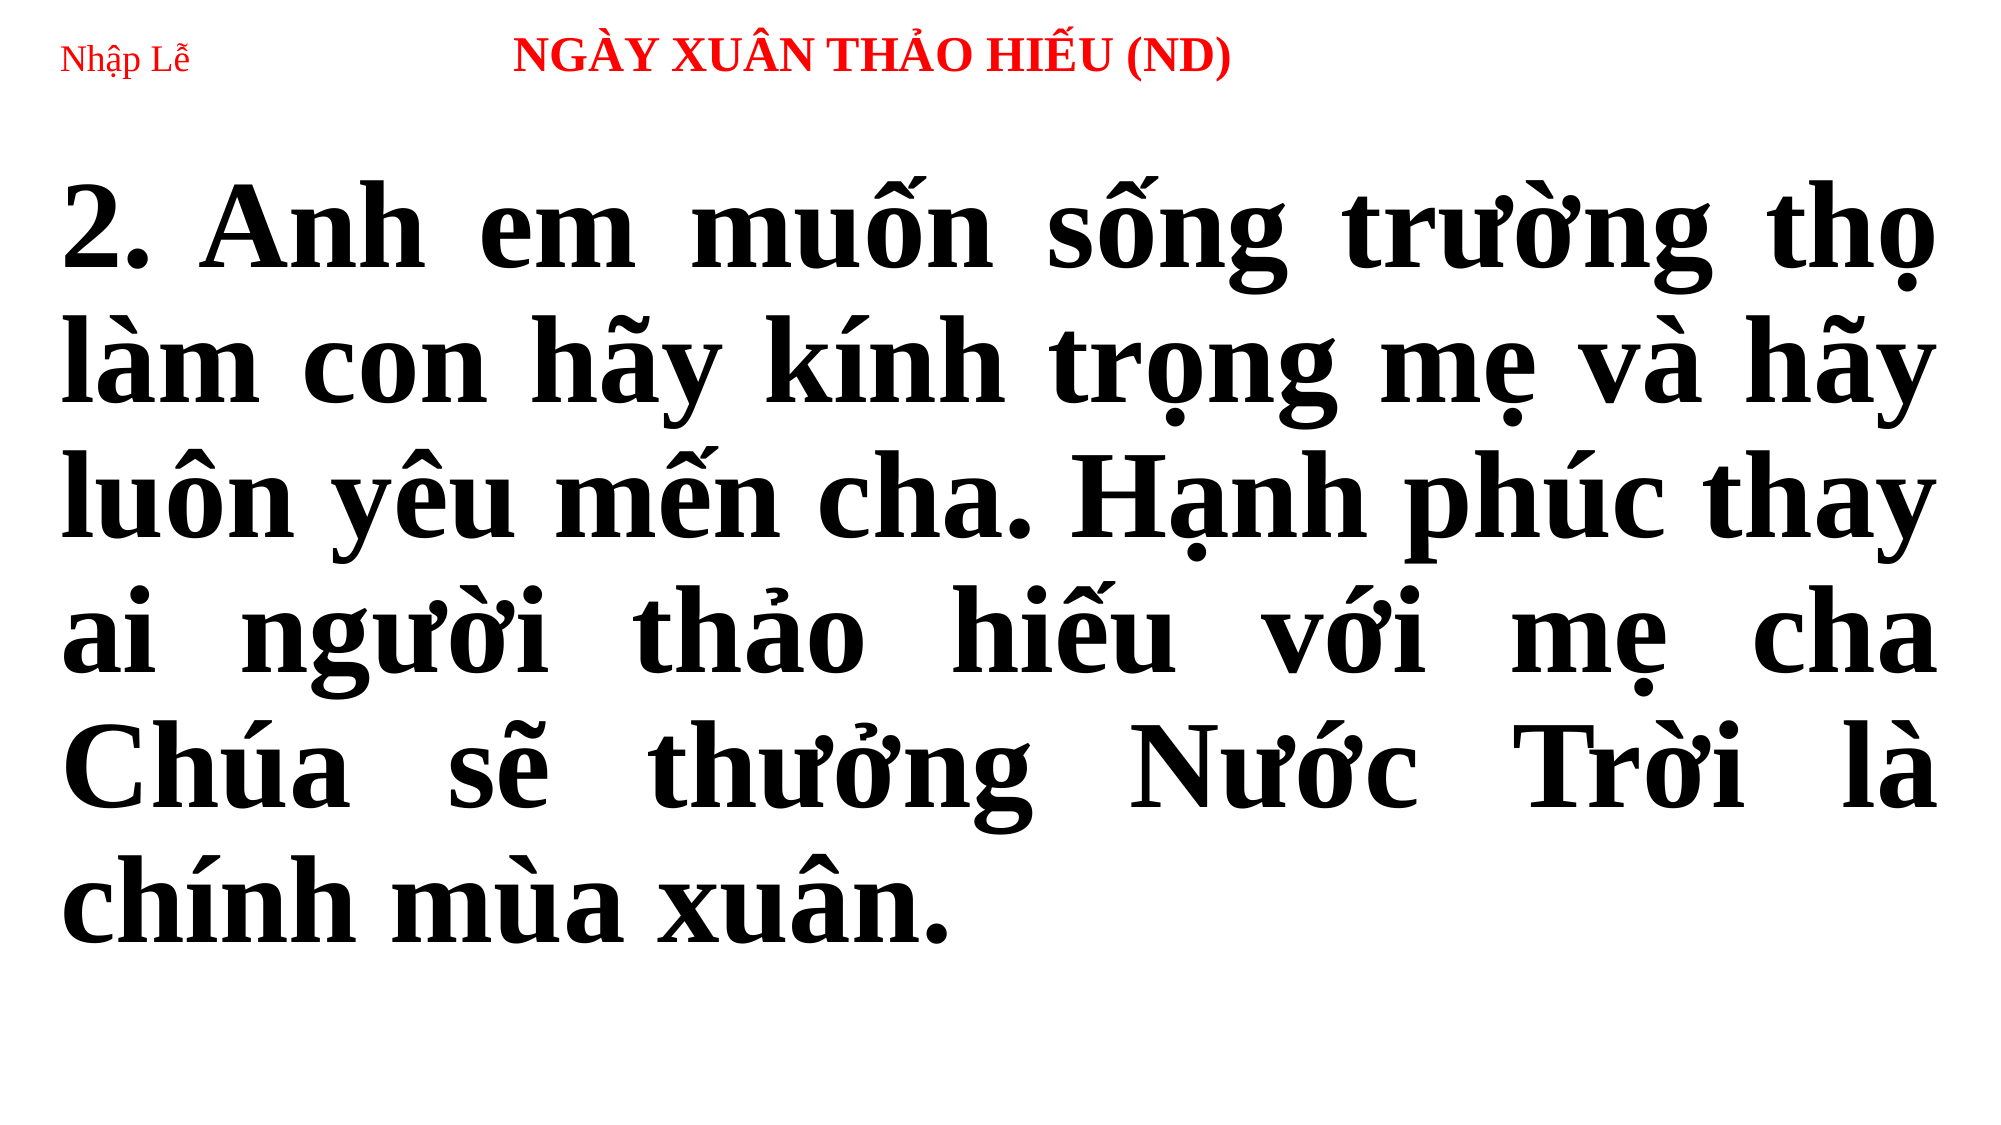

# Nhập Lễ                                  NGÀY XUÂN THẢO HIẾU (ND)
2. Anh em muốn sống trường thọ làm con hãy kính trọng mẹ và hãy luôn yêu mến cha. Hạnh phúc thay ai người thảo hiếu với mẹ cha Chúa sẽ thưởng Nước Trời là chính mùa xuân.